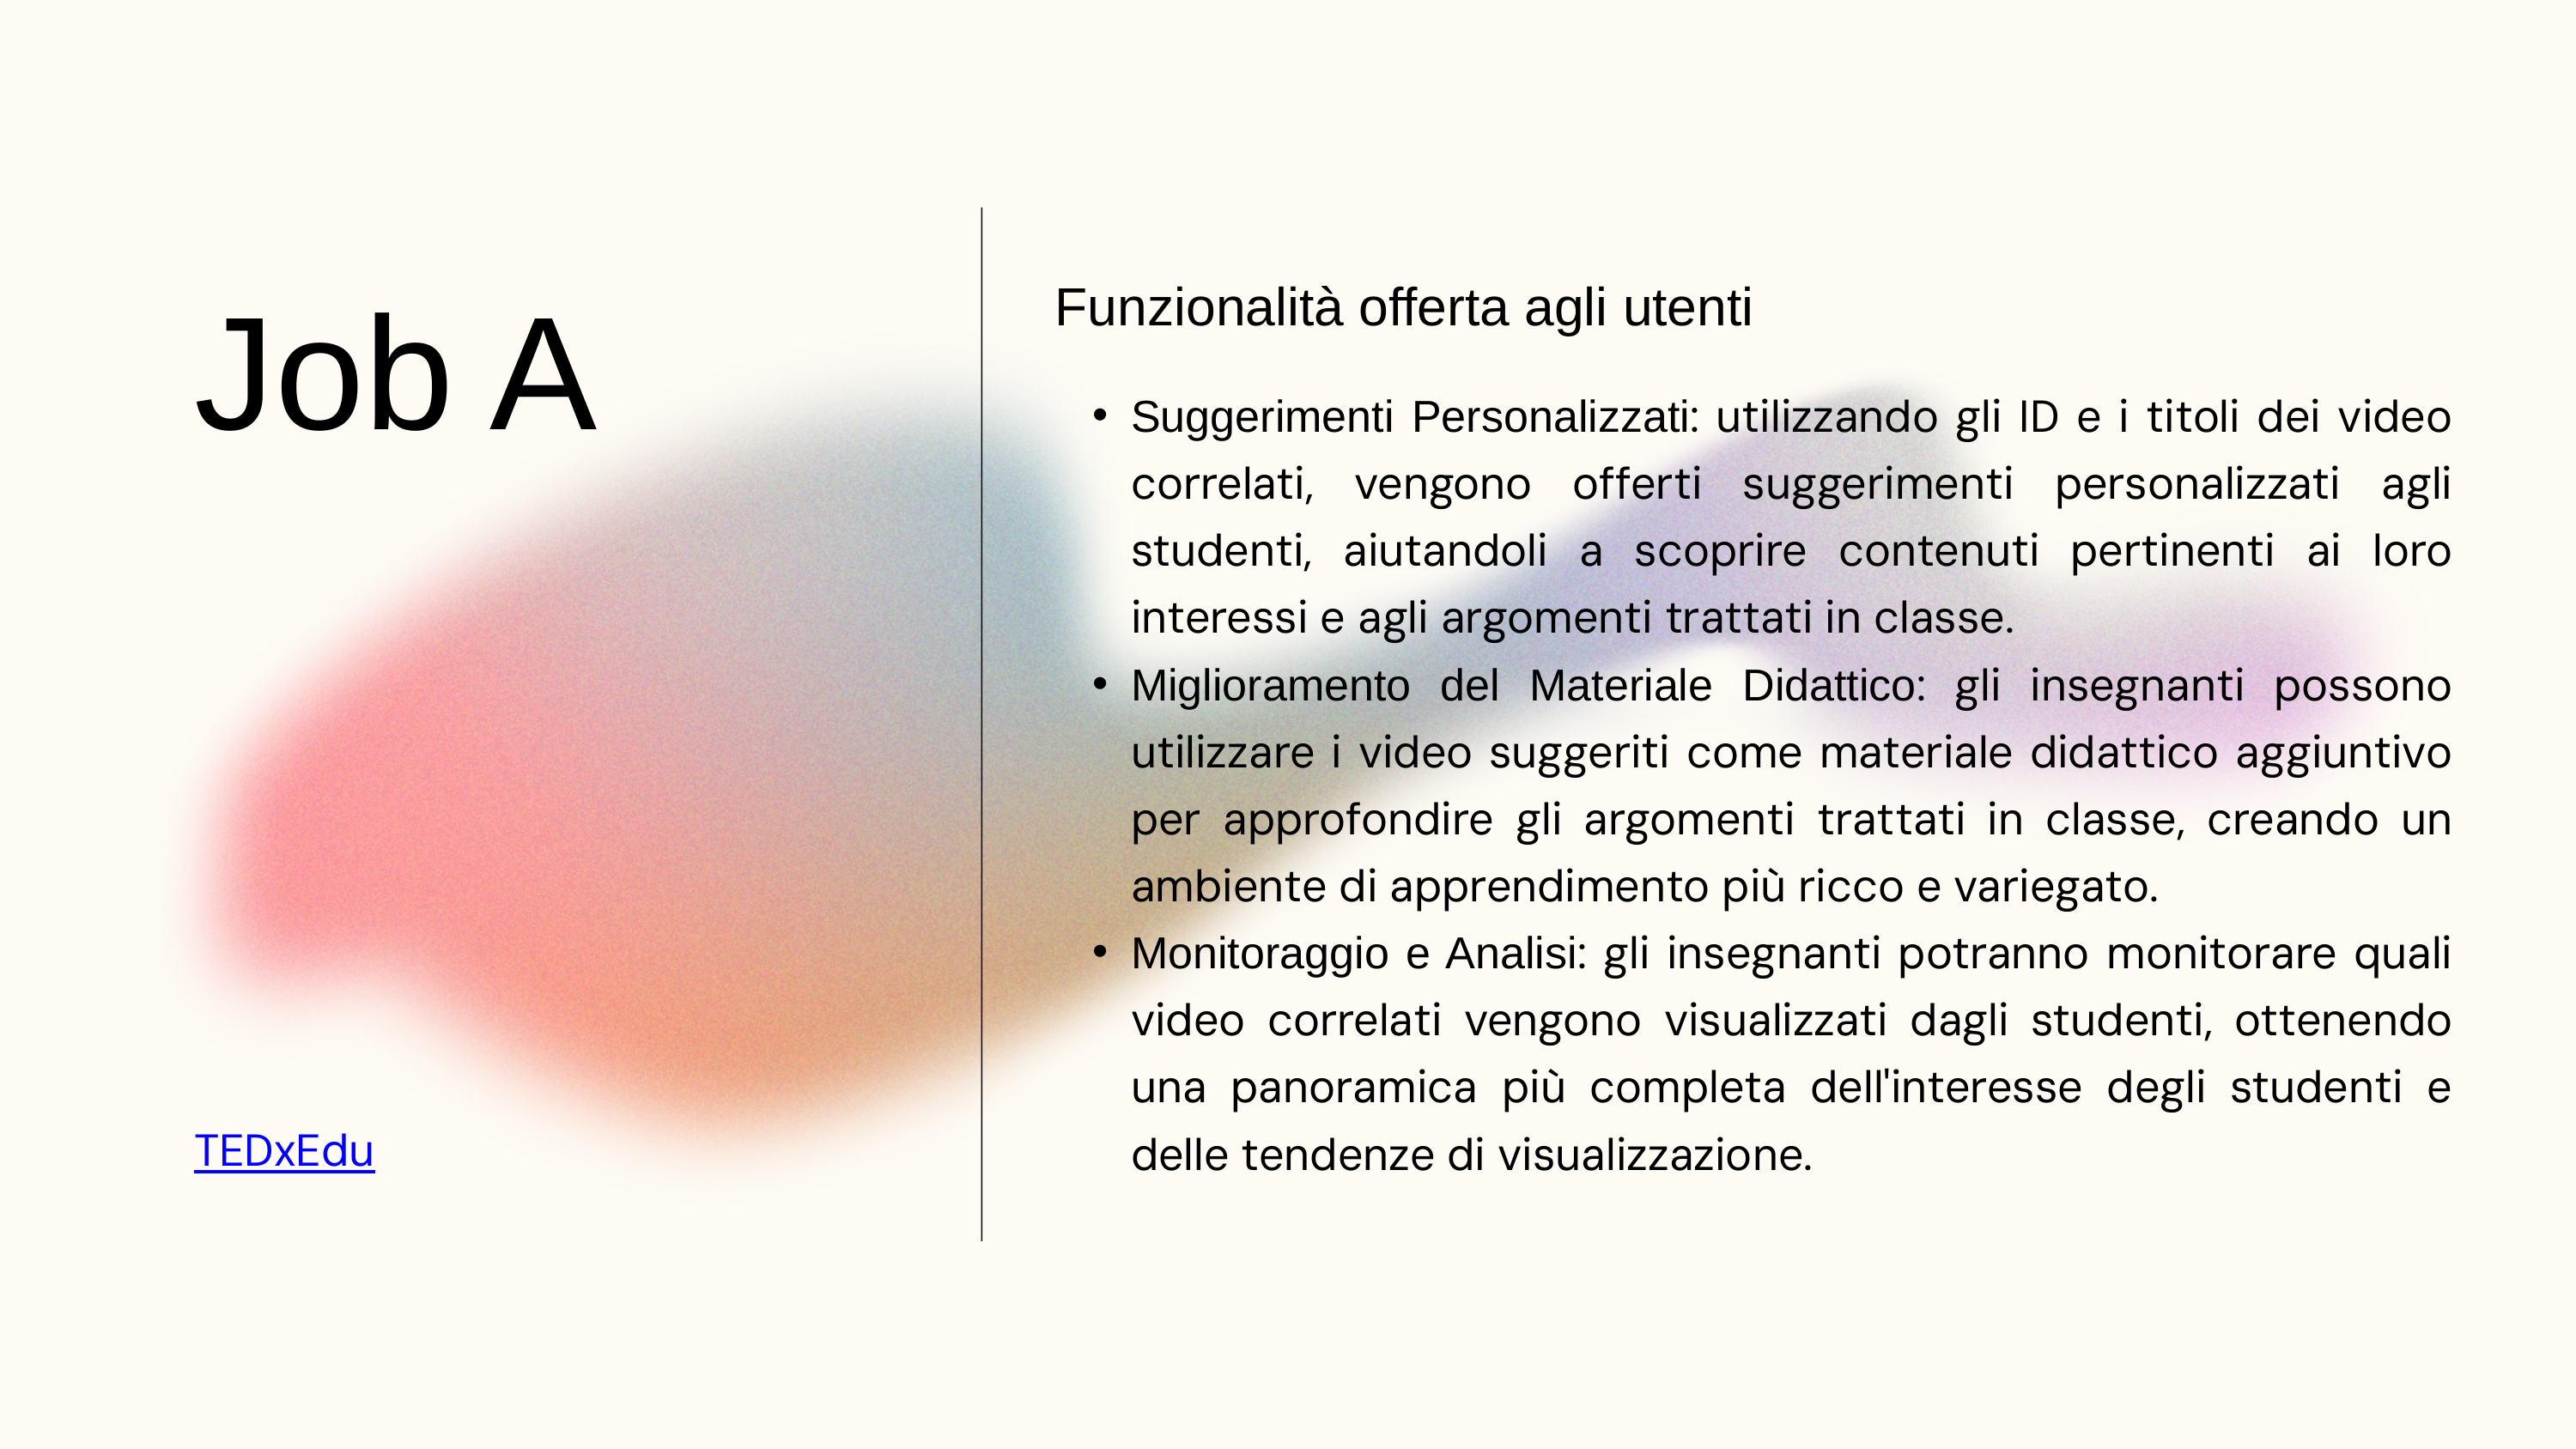

Job A

Funzionalità offerta agli utenti
Suggerimenti Personalizzati: utilizzando gli ID e i titoli dei video correlati, vengono offerti suggerimenti personalizzati agli studenti, aiutandoli a scoprire contenuti pertinenti ai loro interessi e agli argomenti trattati in classe.
Miglioramento del Materiale Didattico: gli insegnanti possono utilizzare i video suggeriti come materiale didattico aggiuntivo per approfondire gli argomenti trattati in classe, creando un ambiente di apprendimento più ricco e variegato.
Monitoraggio e Analisi: gli insegnanti potranno monitorare quali video correlati vengono visualizzati dagli studenti, ottenendo una panoramica più completa dell'interesse degli studenti e delle tendenze di visualizzazione.

TEDxEdu